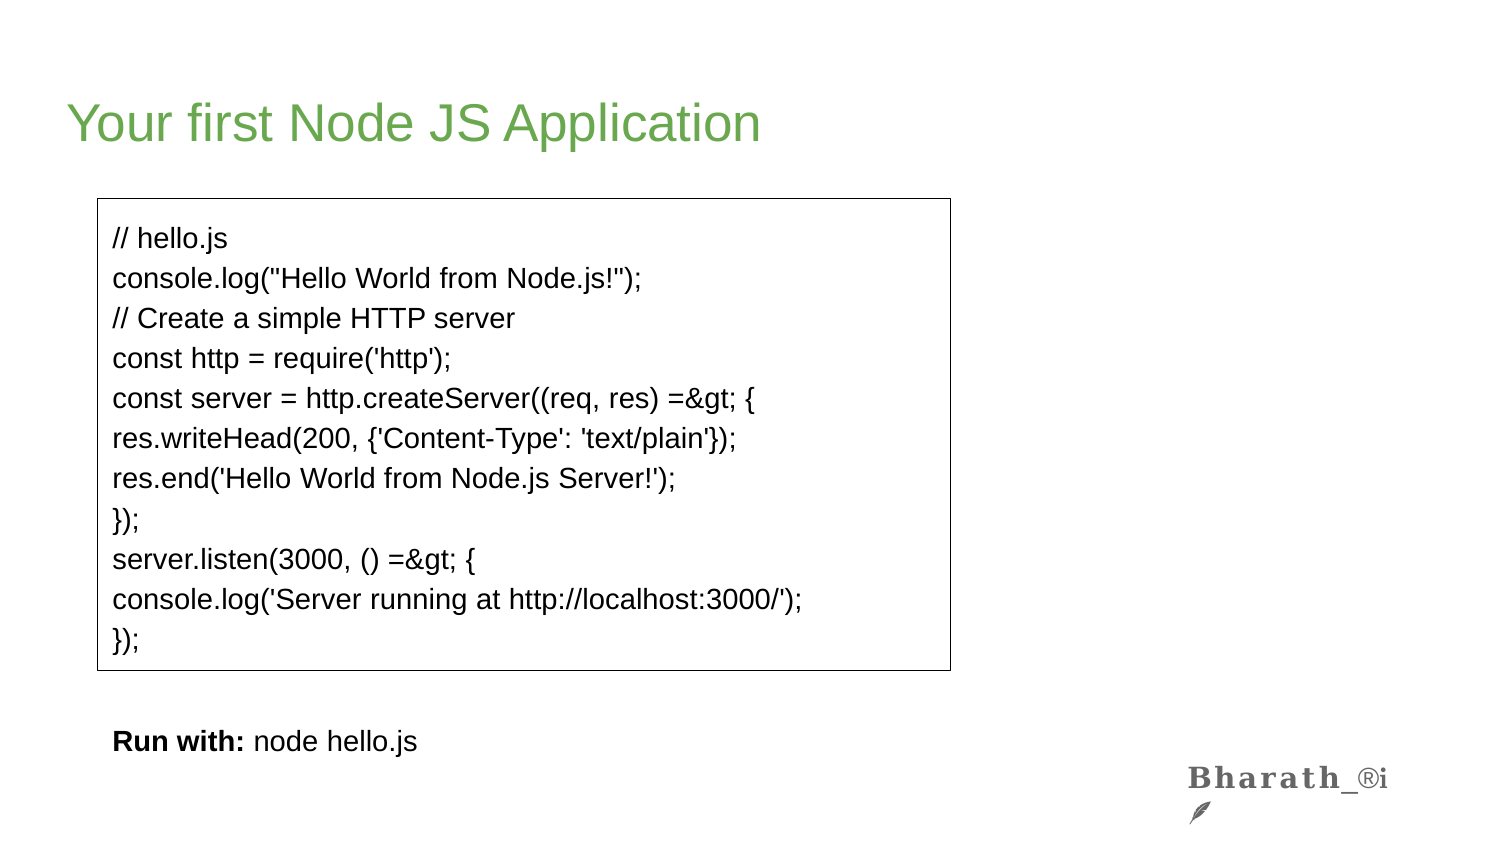

# Your first Node JS Application
// hello.js
console.log("Hello World from Node.js!");
// Create a simple HTTP server
const http = require('http');
const server = http.createServer((req, res) =&gt; {
res.writeHead(200, {'Content-Type': 'text/plain'});
res.end('Hello World from Node.js Server!');
});
server.listen(3000, () =&gt; {
console.log('Server running at http://localhost:3000/');
});
Run with: node hello.js
𝐁𝐡𝐚𝐫𝐚𝐭𝐡_®️𝐢 🪶